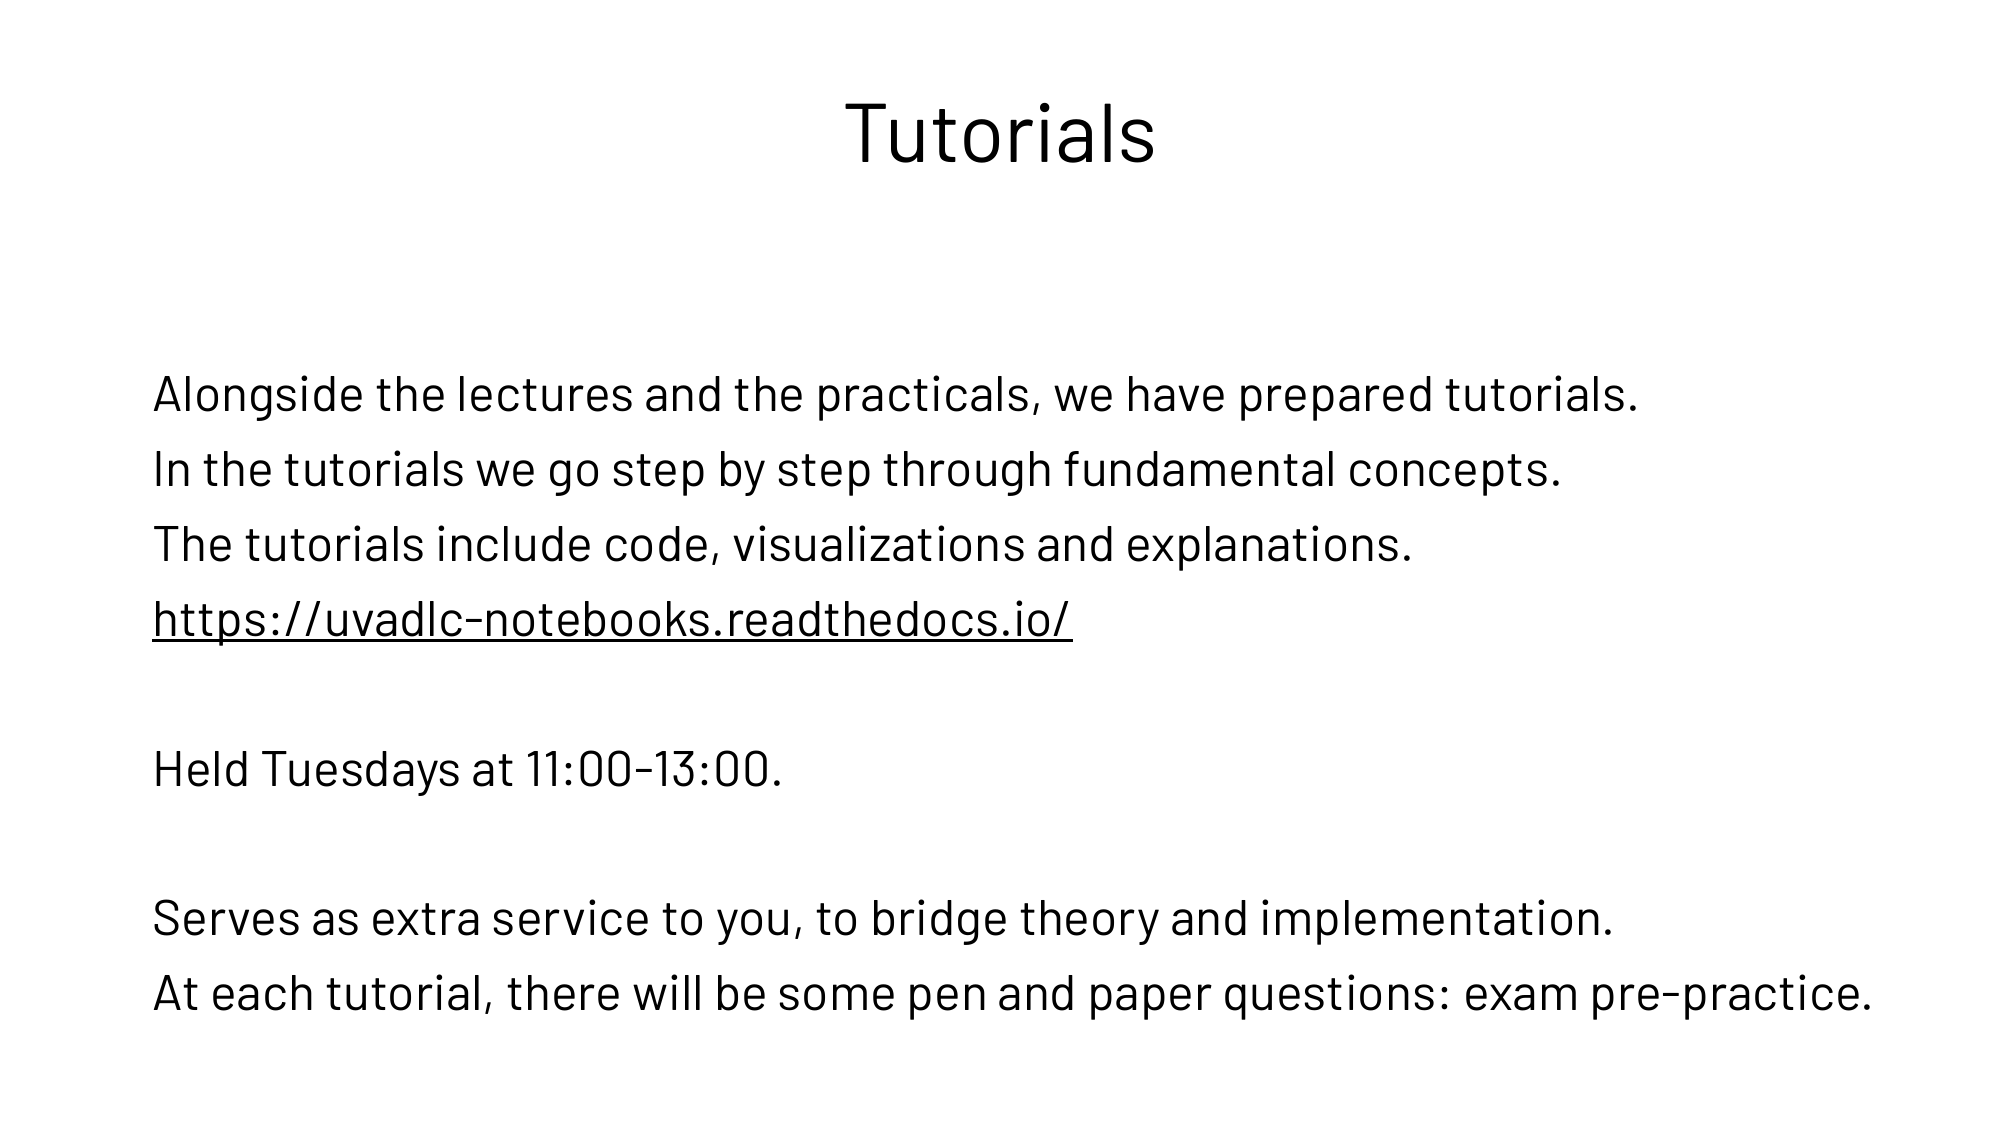

# Tutorials

Alongside the lectures and the practicals, we have prepared tutorials.
In the tutorials we go step by step through fundamental concepts.
The tutorials include code, visualizations and explanations.
https://uvadlc-notebooks.readthedocs.io/

Held Tuesdays at 11:00-13:00.

Serves as extra service to you, to bridge theory and implementation.
At each tutorial, there will be some pen and paper questions: exam pre-practice.